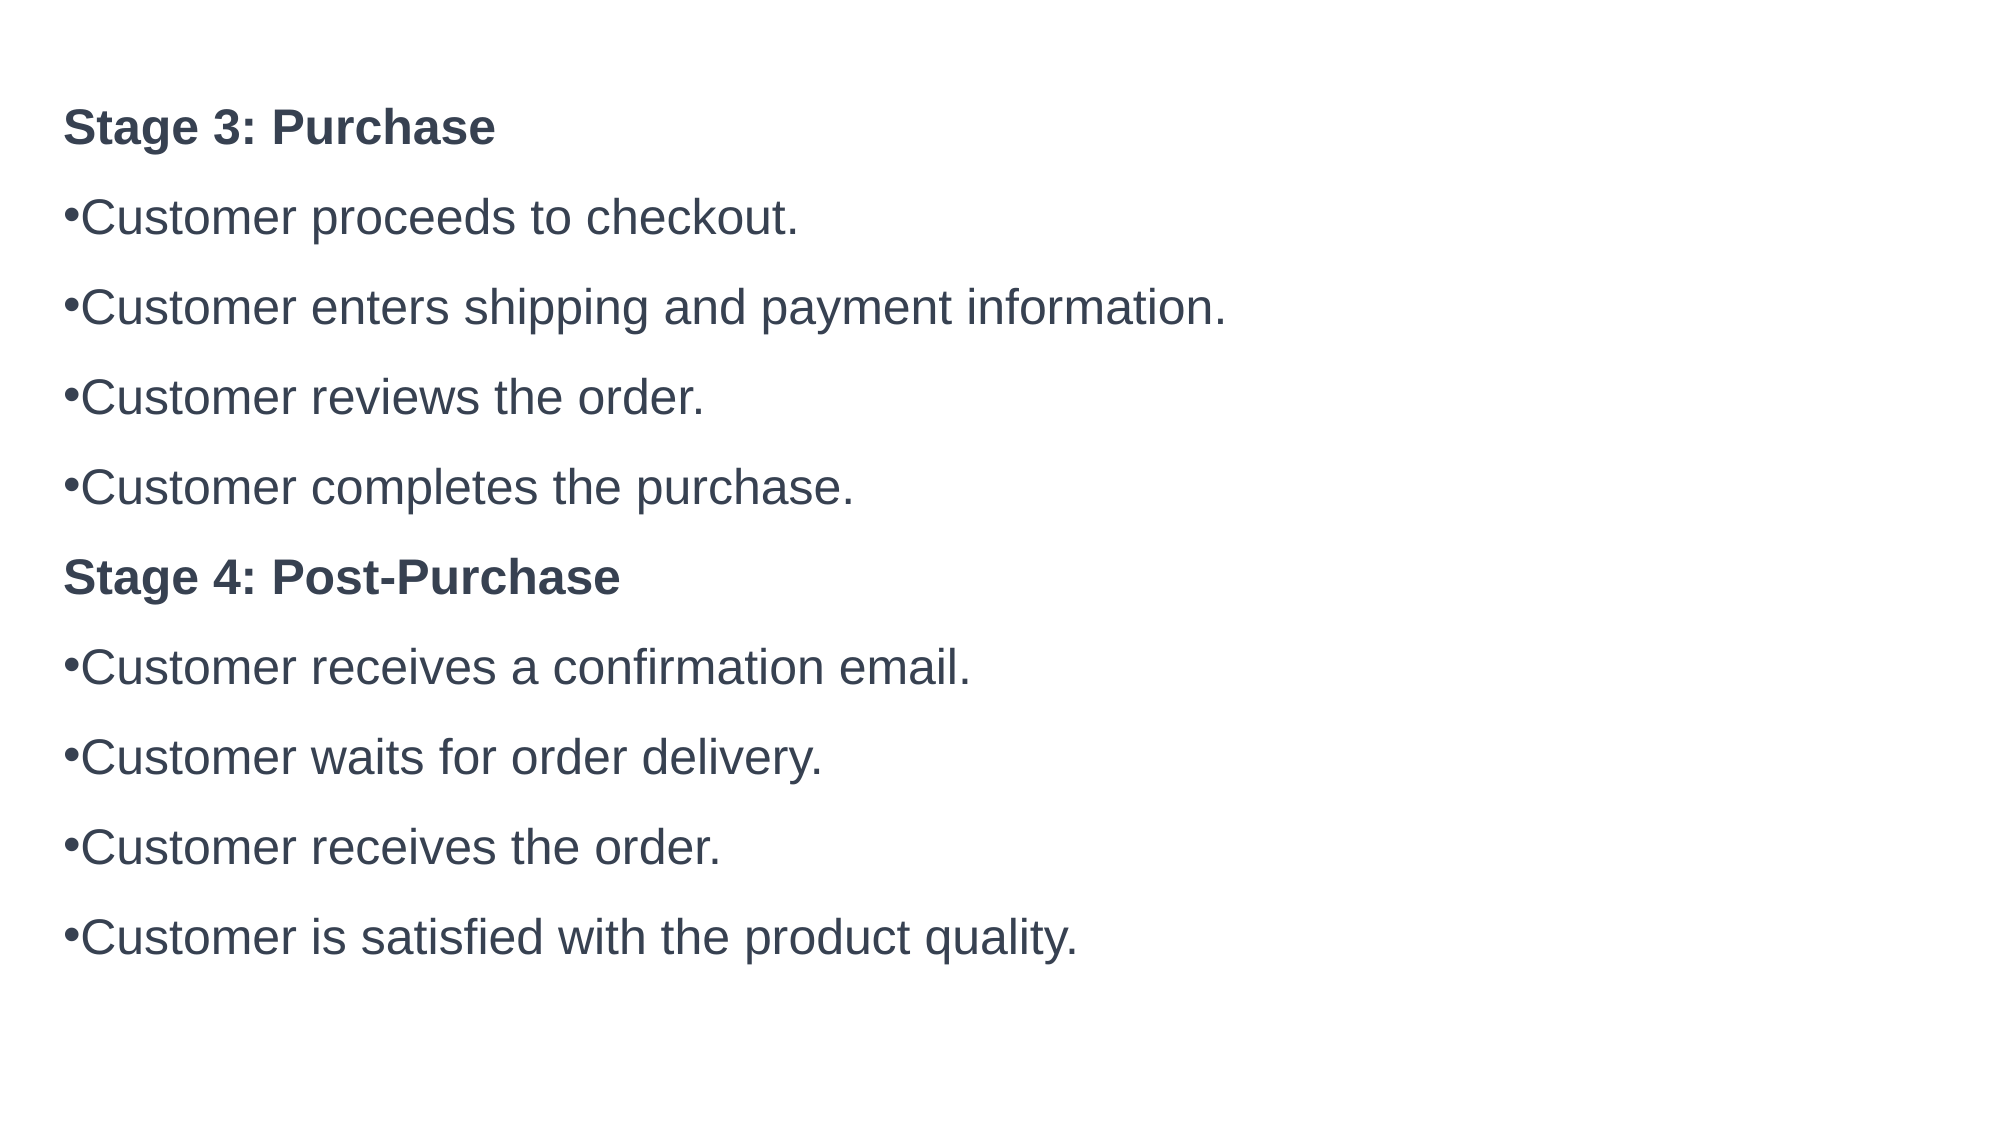

Stage 3: Purchase
Customer proceeds to checkout.
Customer enters shipping and payment information.
Customer reviews the order.
Customer completes the purchase.
Stage 4: Post-Purchase
Customer receives a confirmation email.
Customer waits for order delivery.
Customer receives the order.
Customer is satisfied with the product quality.